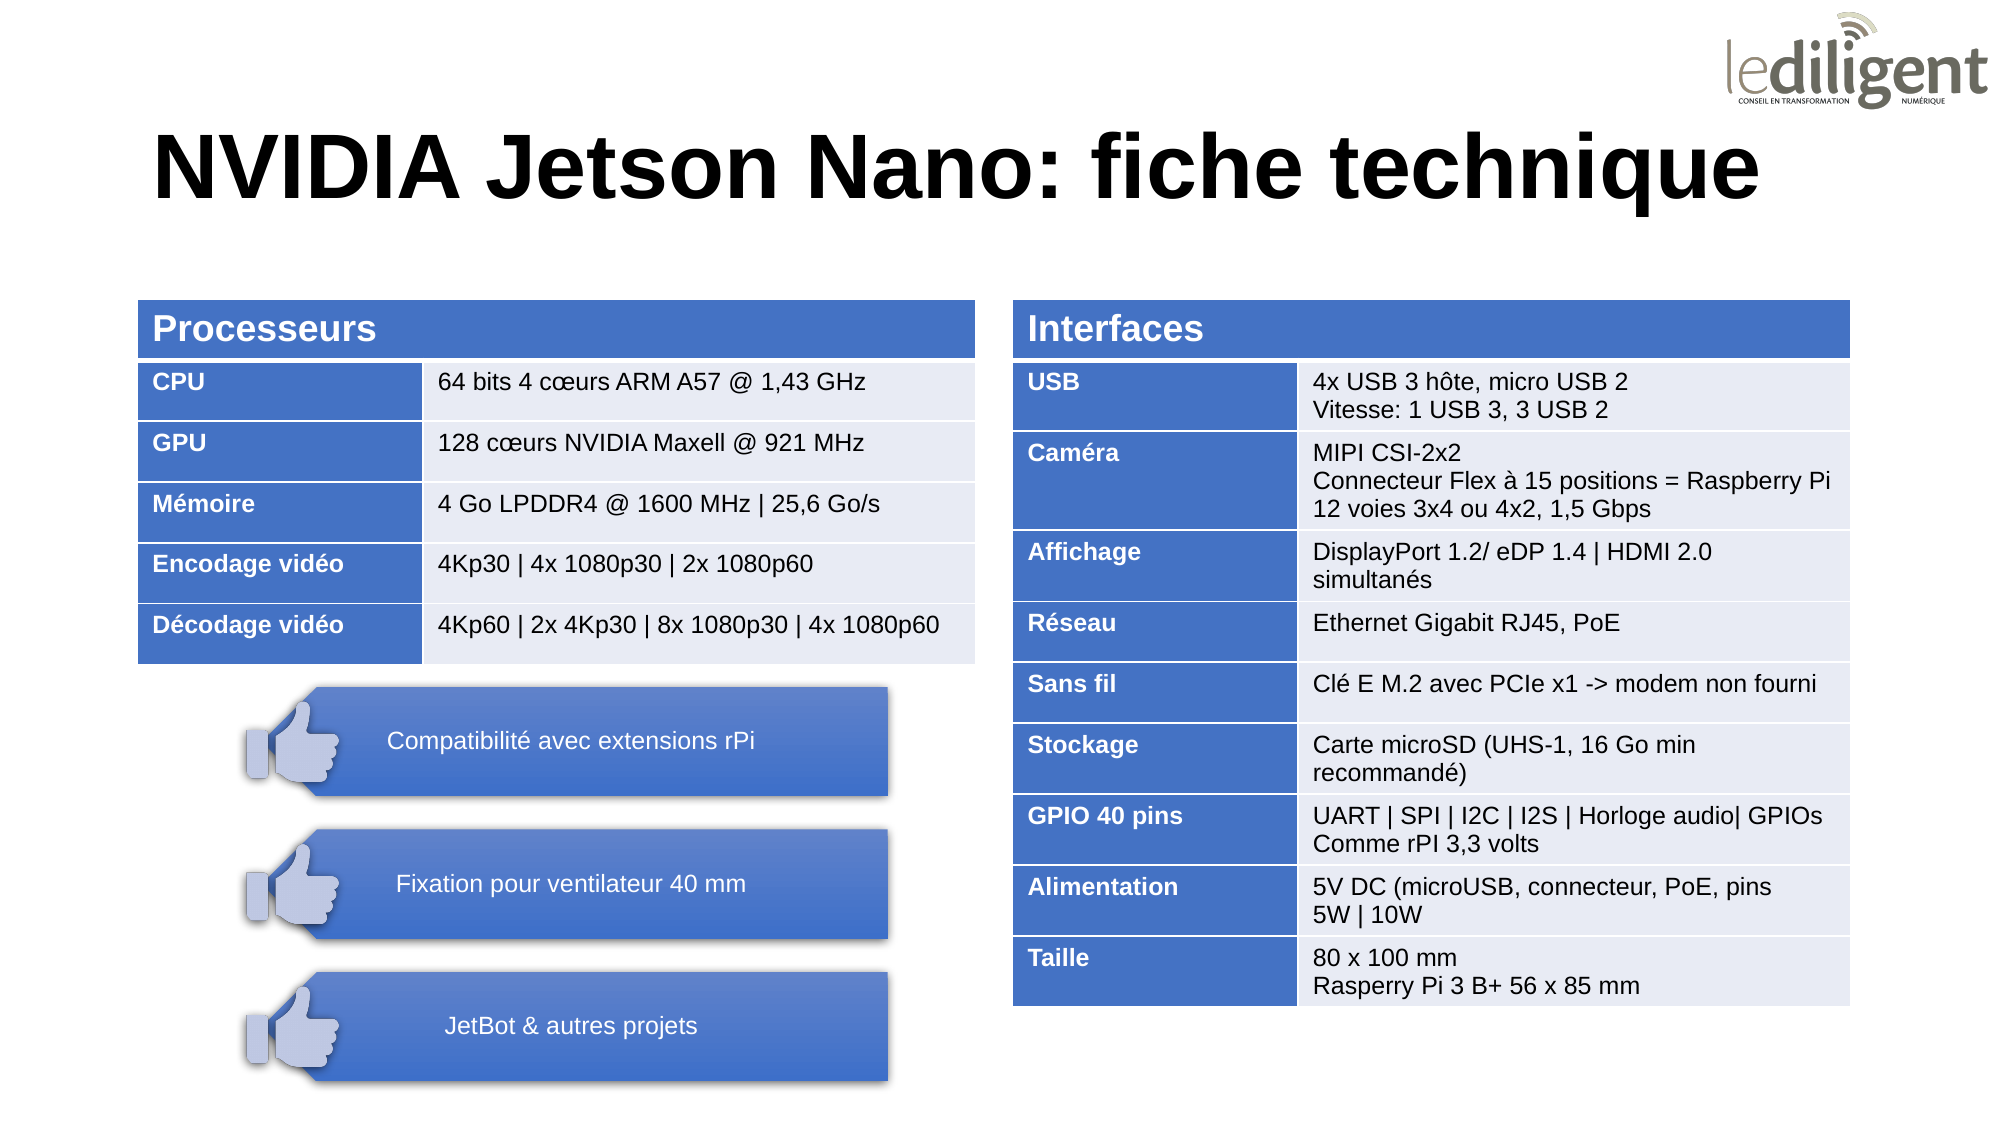

# NVIDIA Jetson Nano: fiche technique
| Processeurs |  |
| --- | --- |
| CPU | 64 bits 4 cœurs ARM A57 @ 1,43 GHz |
| GPU | 128 cœurs NVIDIA Maxell @ 921 MHz |
| Mémoire | 4 Go LPDDR4 @ 1600 MHz | 25,6 Go/s |
| Encodage vidéo | 4Kp30 | 4x 1080p30 | 2x 1080p60 |
| Décodage vidéo | 4Kp60 | 2x 4Kp30 | 8x 1080p30 | 4x 1080p60 |
| Interfaces |  |
| --- | --- |
| USB | 4x USB 3 hôte, micro USB 2 Vitesse: 1 USB 3, 3 USB 2 |
| Caméra | MIPI CSI-2x2 Connecteur Flex à 15 positions = Raspberry Pi 12 voies 3x4 ou 4x2, 1,5 Gbps |
| Affichage | DisplayPort 1.2/ eDP 1.4 | HDMI 2.0 simultanés |
| Réseau | Ethernet Gigabit RJ45, PoE |
| Sans fil | Clé E M.2 avec PCIe x1 -> modem non fourni |
| Stockage | Carte microSD (UHS-1, 16 Go min recommandé) |
| GPIO 40 pins | UART | SPI | I2C | I2S | Horloge audio| GPIOs Comme rPI 3,3 volts |
| Alimentation | 5V DC (microUSB, connecteur, PoE, pins 5W | 10W |
| Taille | 80 x 100 mm Rasperry Pi 3 B+ 56 x 85 mm |
Compatibilité avec extensions rPi
Fixation pour ventilateur 40 mm
JetBot & autres projets